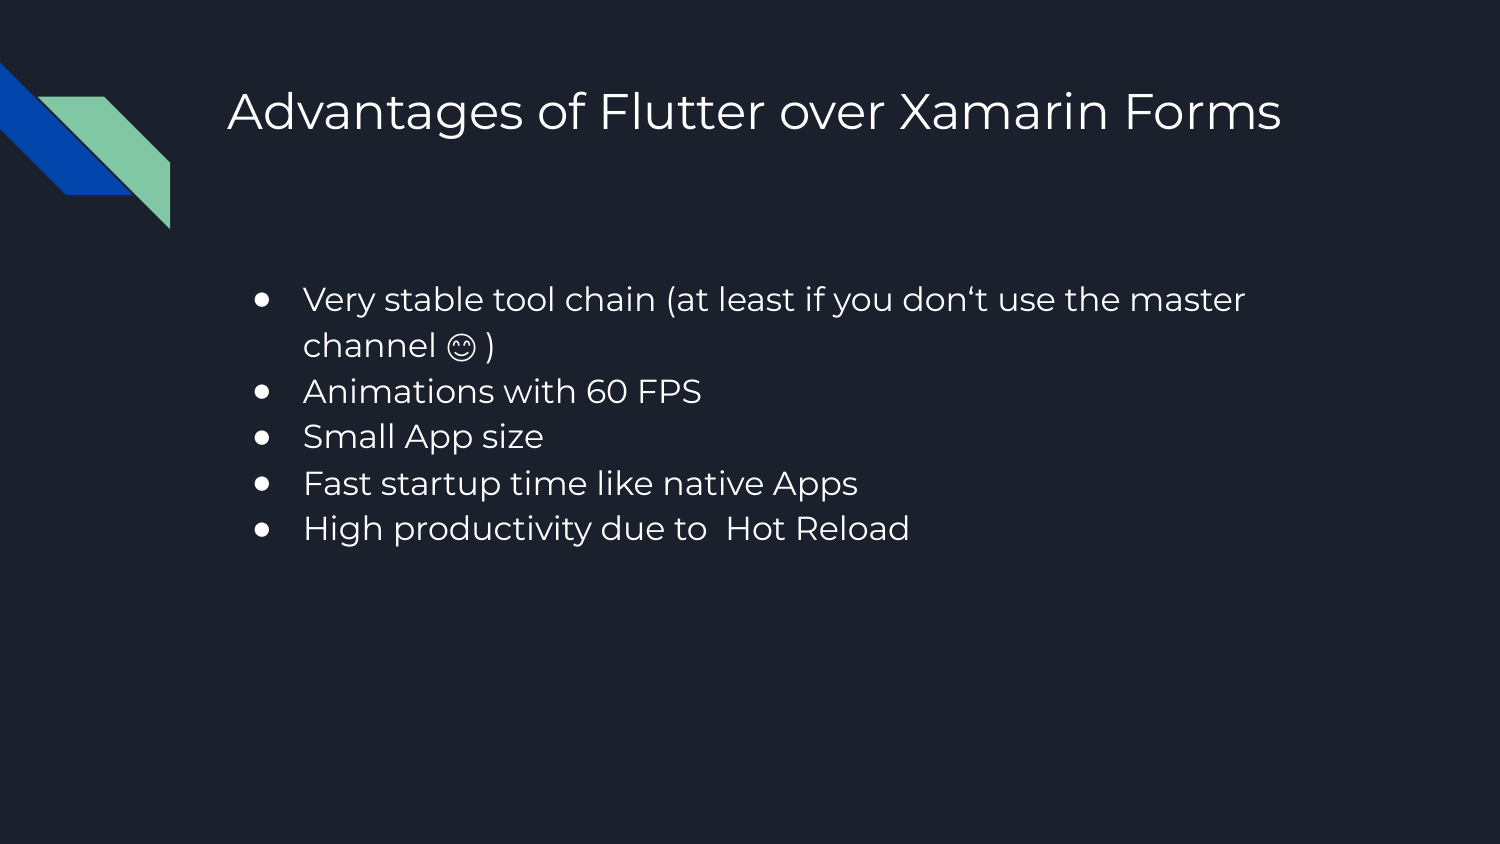

# Advantages of Flutter over Xamarin Forms
Very stable tool chain (at least if you don‘t use the master channel 😊 )
Animations with 60 FPS
Small App size
Fast startup time like native Apps
High productivity due to  Hot Reload